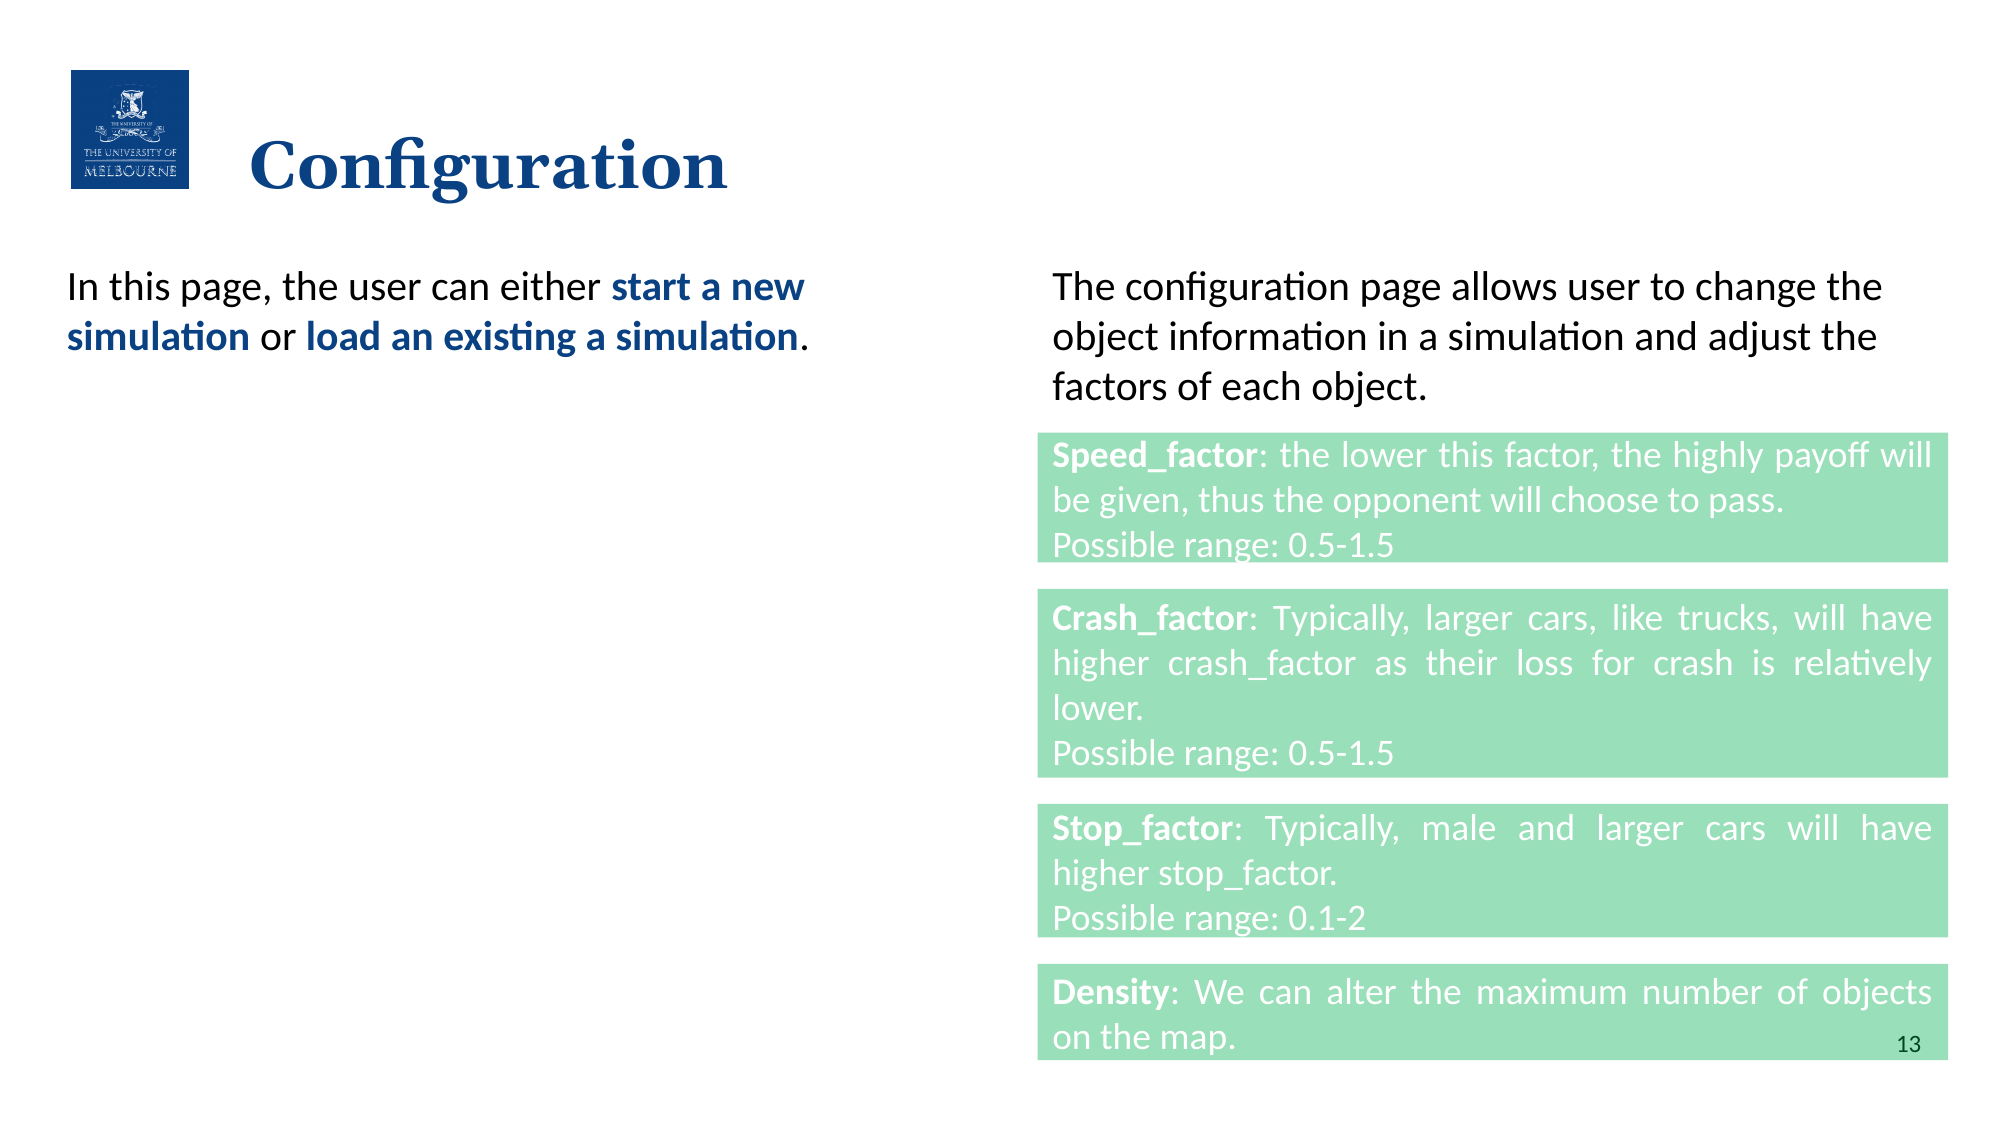

# Configuration
The configuration page allows user to change the object information in a simulation and adjust the factors of each object.

In this page, the user can either start a new simulation or load an existing a simulation.

Speed_factor: the lower this factor, the highly payoff will be given, thus the opponent will choose to pass.
Possible range: 0.5-1.5
Crash_factor: Typically, larger cars, like trucks, will have higher crash_factor as their loss for crash is relatively lower.
Possible range: 0.5-1.5
Stop_factor: Typically, male and larger cars will have higher stop_factor.
Possible range: 0.1-2
Density: We can alter the maximum number of objects on the map.
13